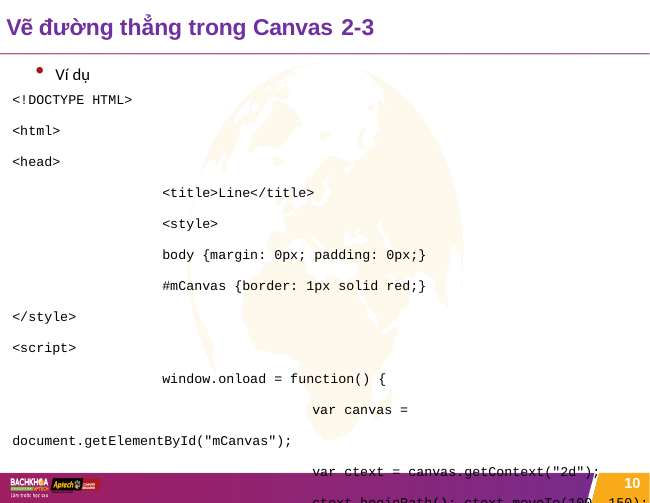

# Vẽ đường thẳng trong Canvas 2-3
Ví dụ
<!DOCTYPE HTML>
<html>
<head>
	<title>Line</title>
	<style>
	body {margin: 0px; padding: 0px;}
	#mCanvas {border: 1px solid red;}
</style>
<script>
	window.onload = function() {
		var canvas = document.getElementById("mCanvas");
		var ctext = canvas.getContext("2d");
		ctext.beginPath(); ctext.moveTo(100, 150);
		ctext.lineTo(250, 50); ctext.lineWidth = 5;
		ctext.strokeStyle = "blue"; ctext.stroke(); };
	</script>
</head>
<body>
	<canvas id="mCanvas" width="360" height="200"></canvas>
</body>
</html>
10